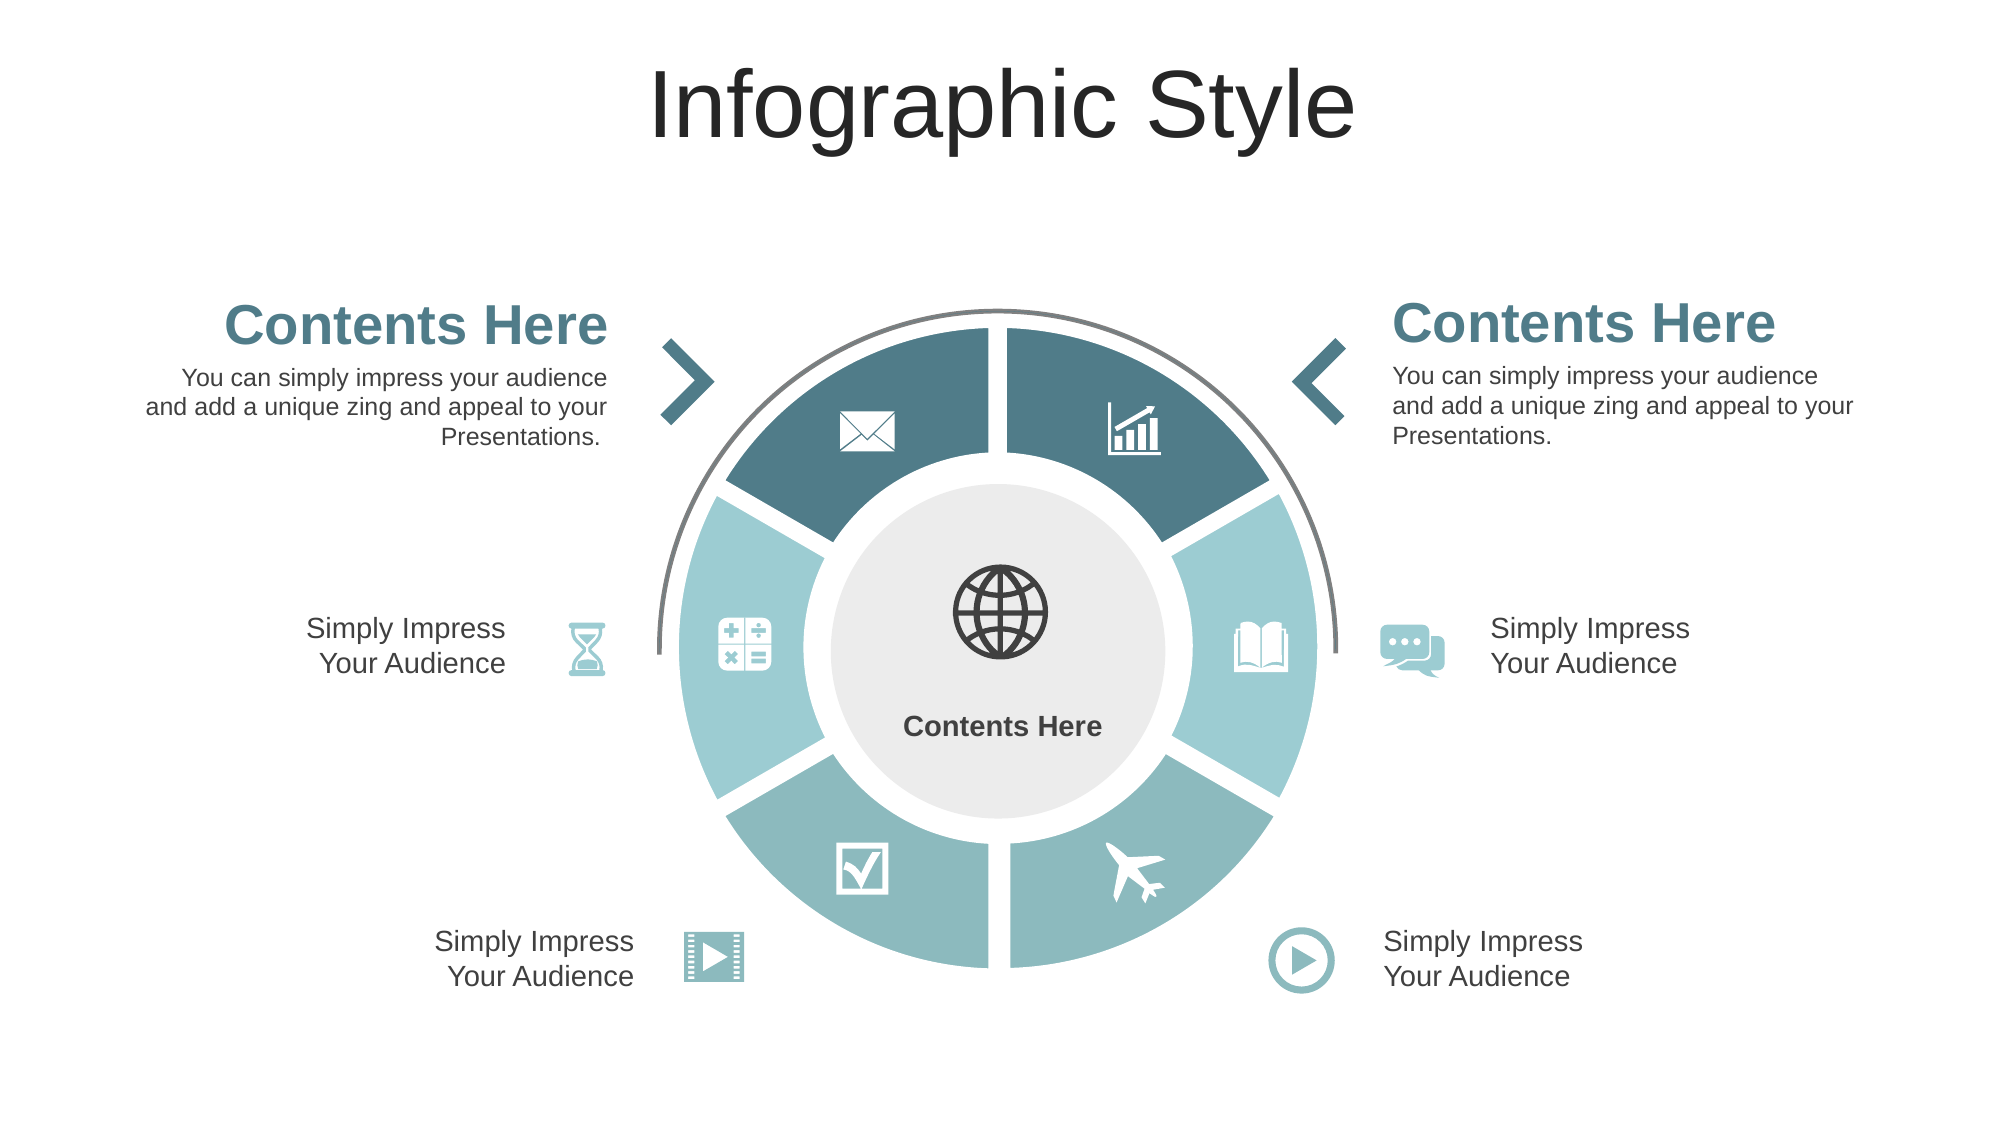

Infographic Style
Contents Here
You can simply impress your audience and add a unique zing and appeal to your Presentations.
Contents Here
You can simply impress your audience and add a unique zing and appeal to your Presentations.

Simply Impress
Your Audience
Simply Impress
Your Audience

Contents Here

Simply Impress
Your Audience
Simply Impress
Your Audience